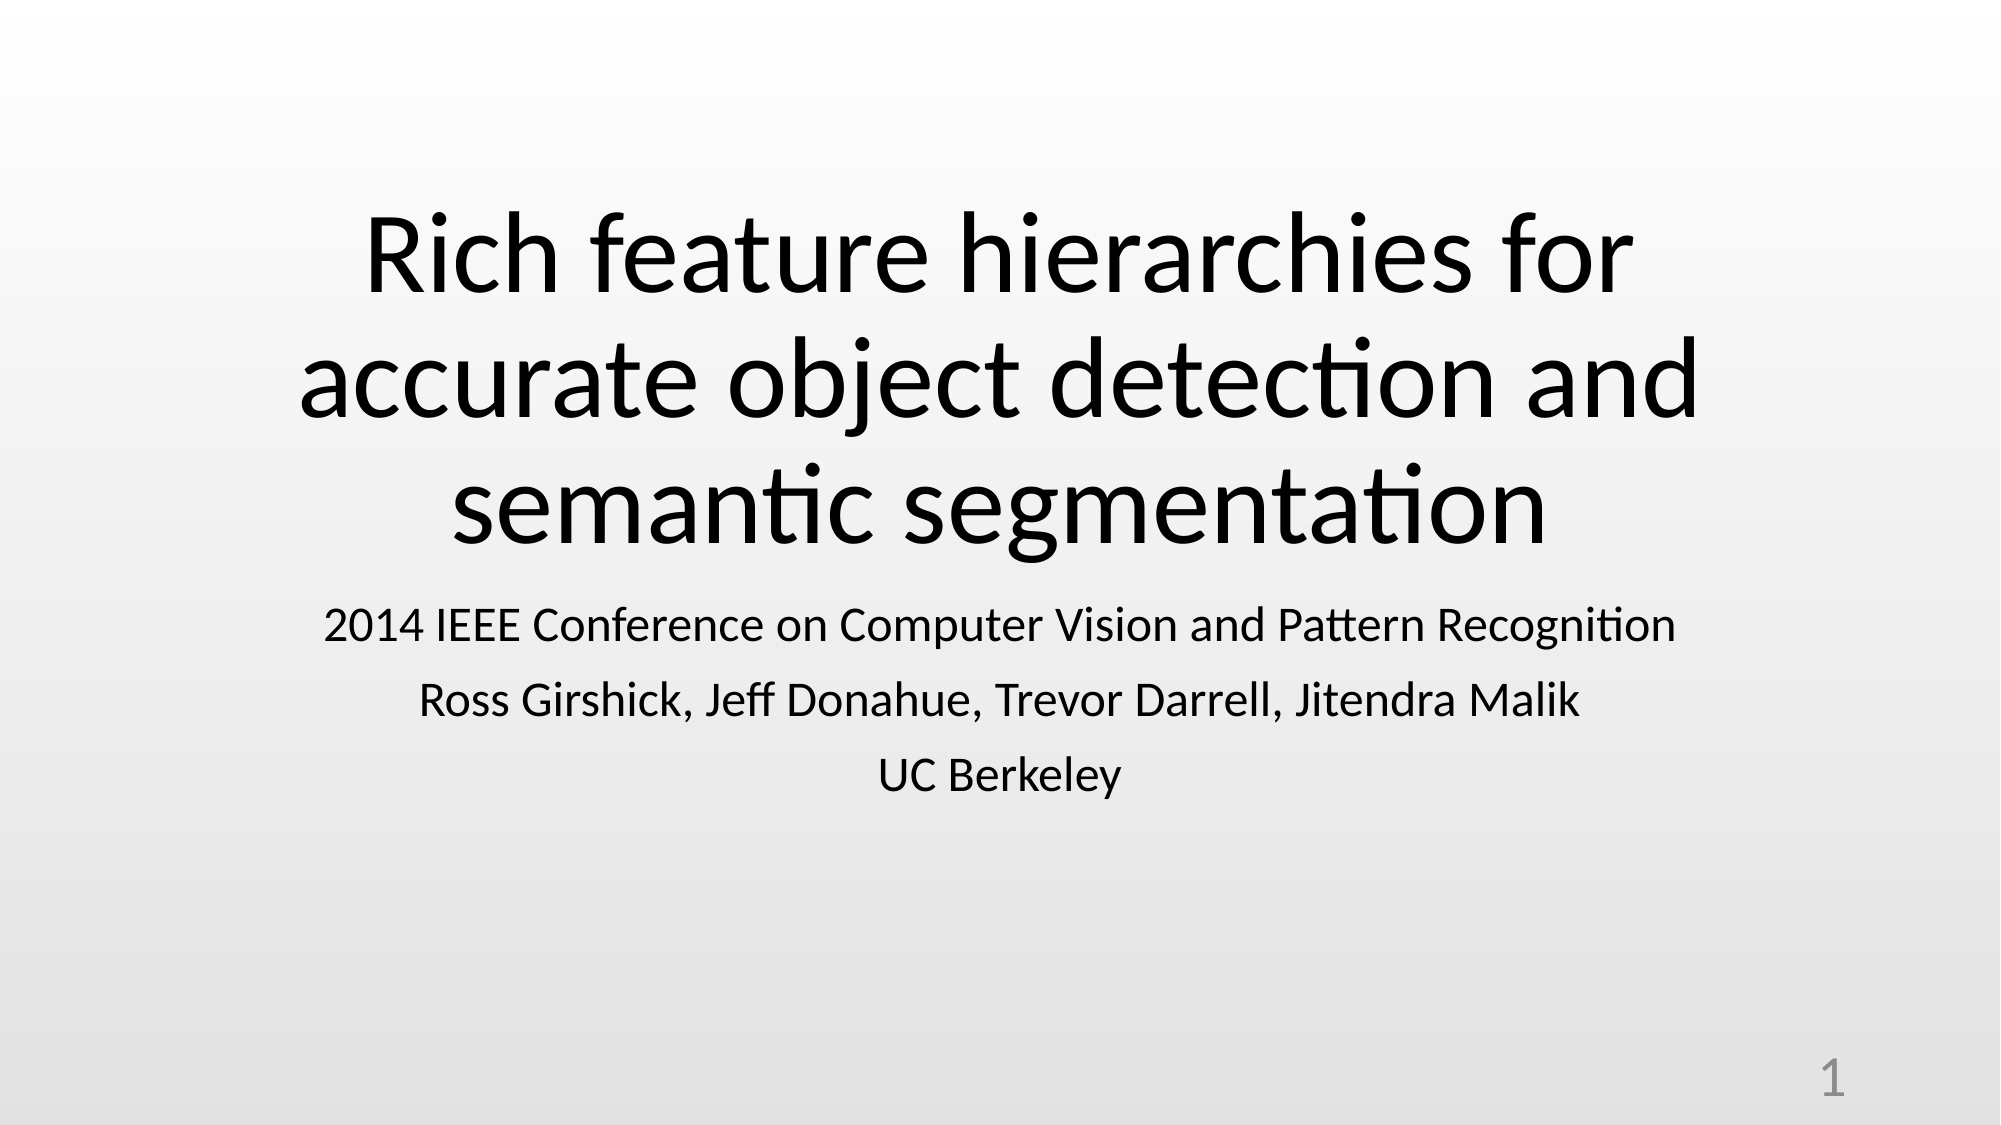

# Rich feature hierarchies for accurate object detection and semantic segmentation
2014 IEEE Conference on Computer Vision and Pattern Recognition
Ross Girshick, Jeff Donahue, Trevor Darrell, Jitendra Malik
UC Berkeley
1